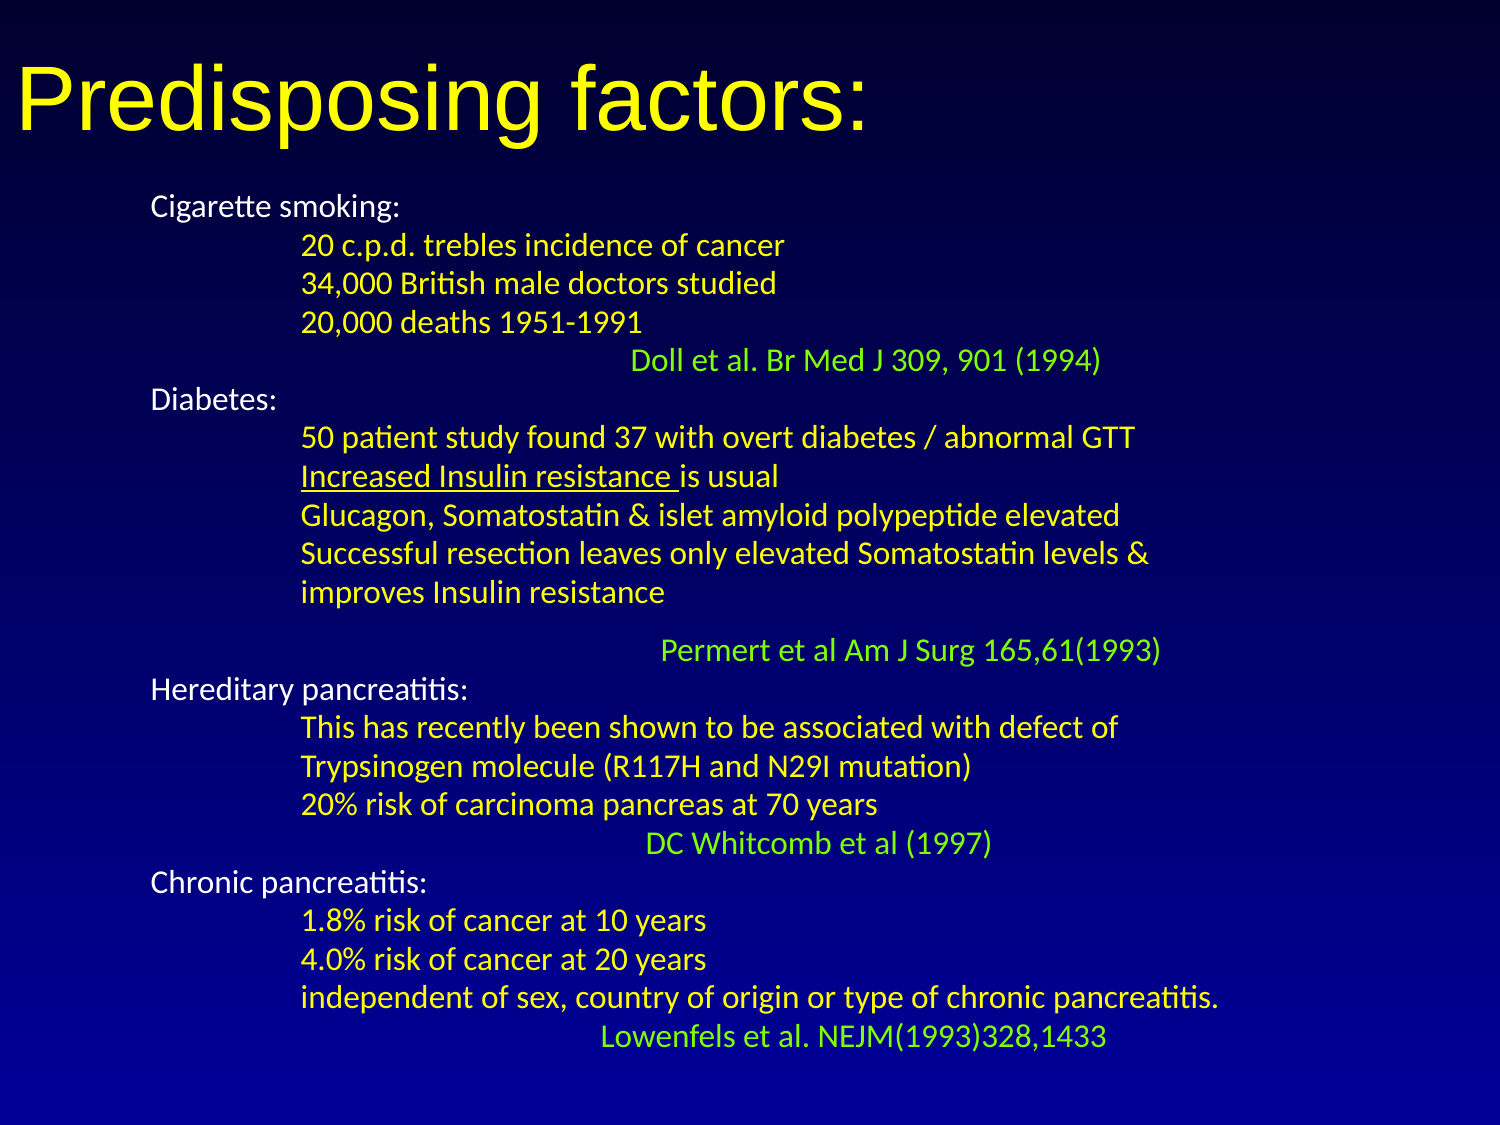

# Predisposing factors:
Cigarette smoking:
	20 c.p.d. trebles incidence of cancer
	34,000 British male doctors studied
	20,000 deaths 1951-1991
			    Doll et al. Br Med J 309, 901 (1994)
Diabetes:
50 patient study found 37 with overt diabetes / abnormal GTT
Increased Insulin resistance is usual
Glucagon, Somatostatin & islet amyloid polypeptide elevated
Successful resection leaves only elevated Somatostatin levels &
improves Insulin resistance
		        Permert et al Am J Surg 165,61(1993)
Hereditary pancreatitis:
This has recently been shown to be associated with defect of
Trypsinogen molecule (R117H and N29I mutation)
20% risk of carcinoma pancreas at 70 years
			      DC Whitcomb et al (1997)
Chronic pancreatitis:
1.8% risk of cancer at 10 years
4.0% risk of cancer at 20 years
independent of sex, country of origin or type of chronic pancreatitis.
		                    Lowenfels et al. NEJM(1993)328,1433